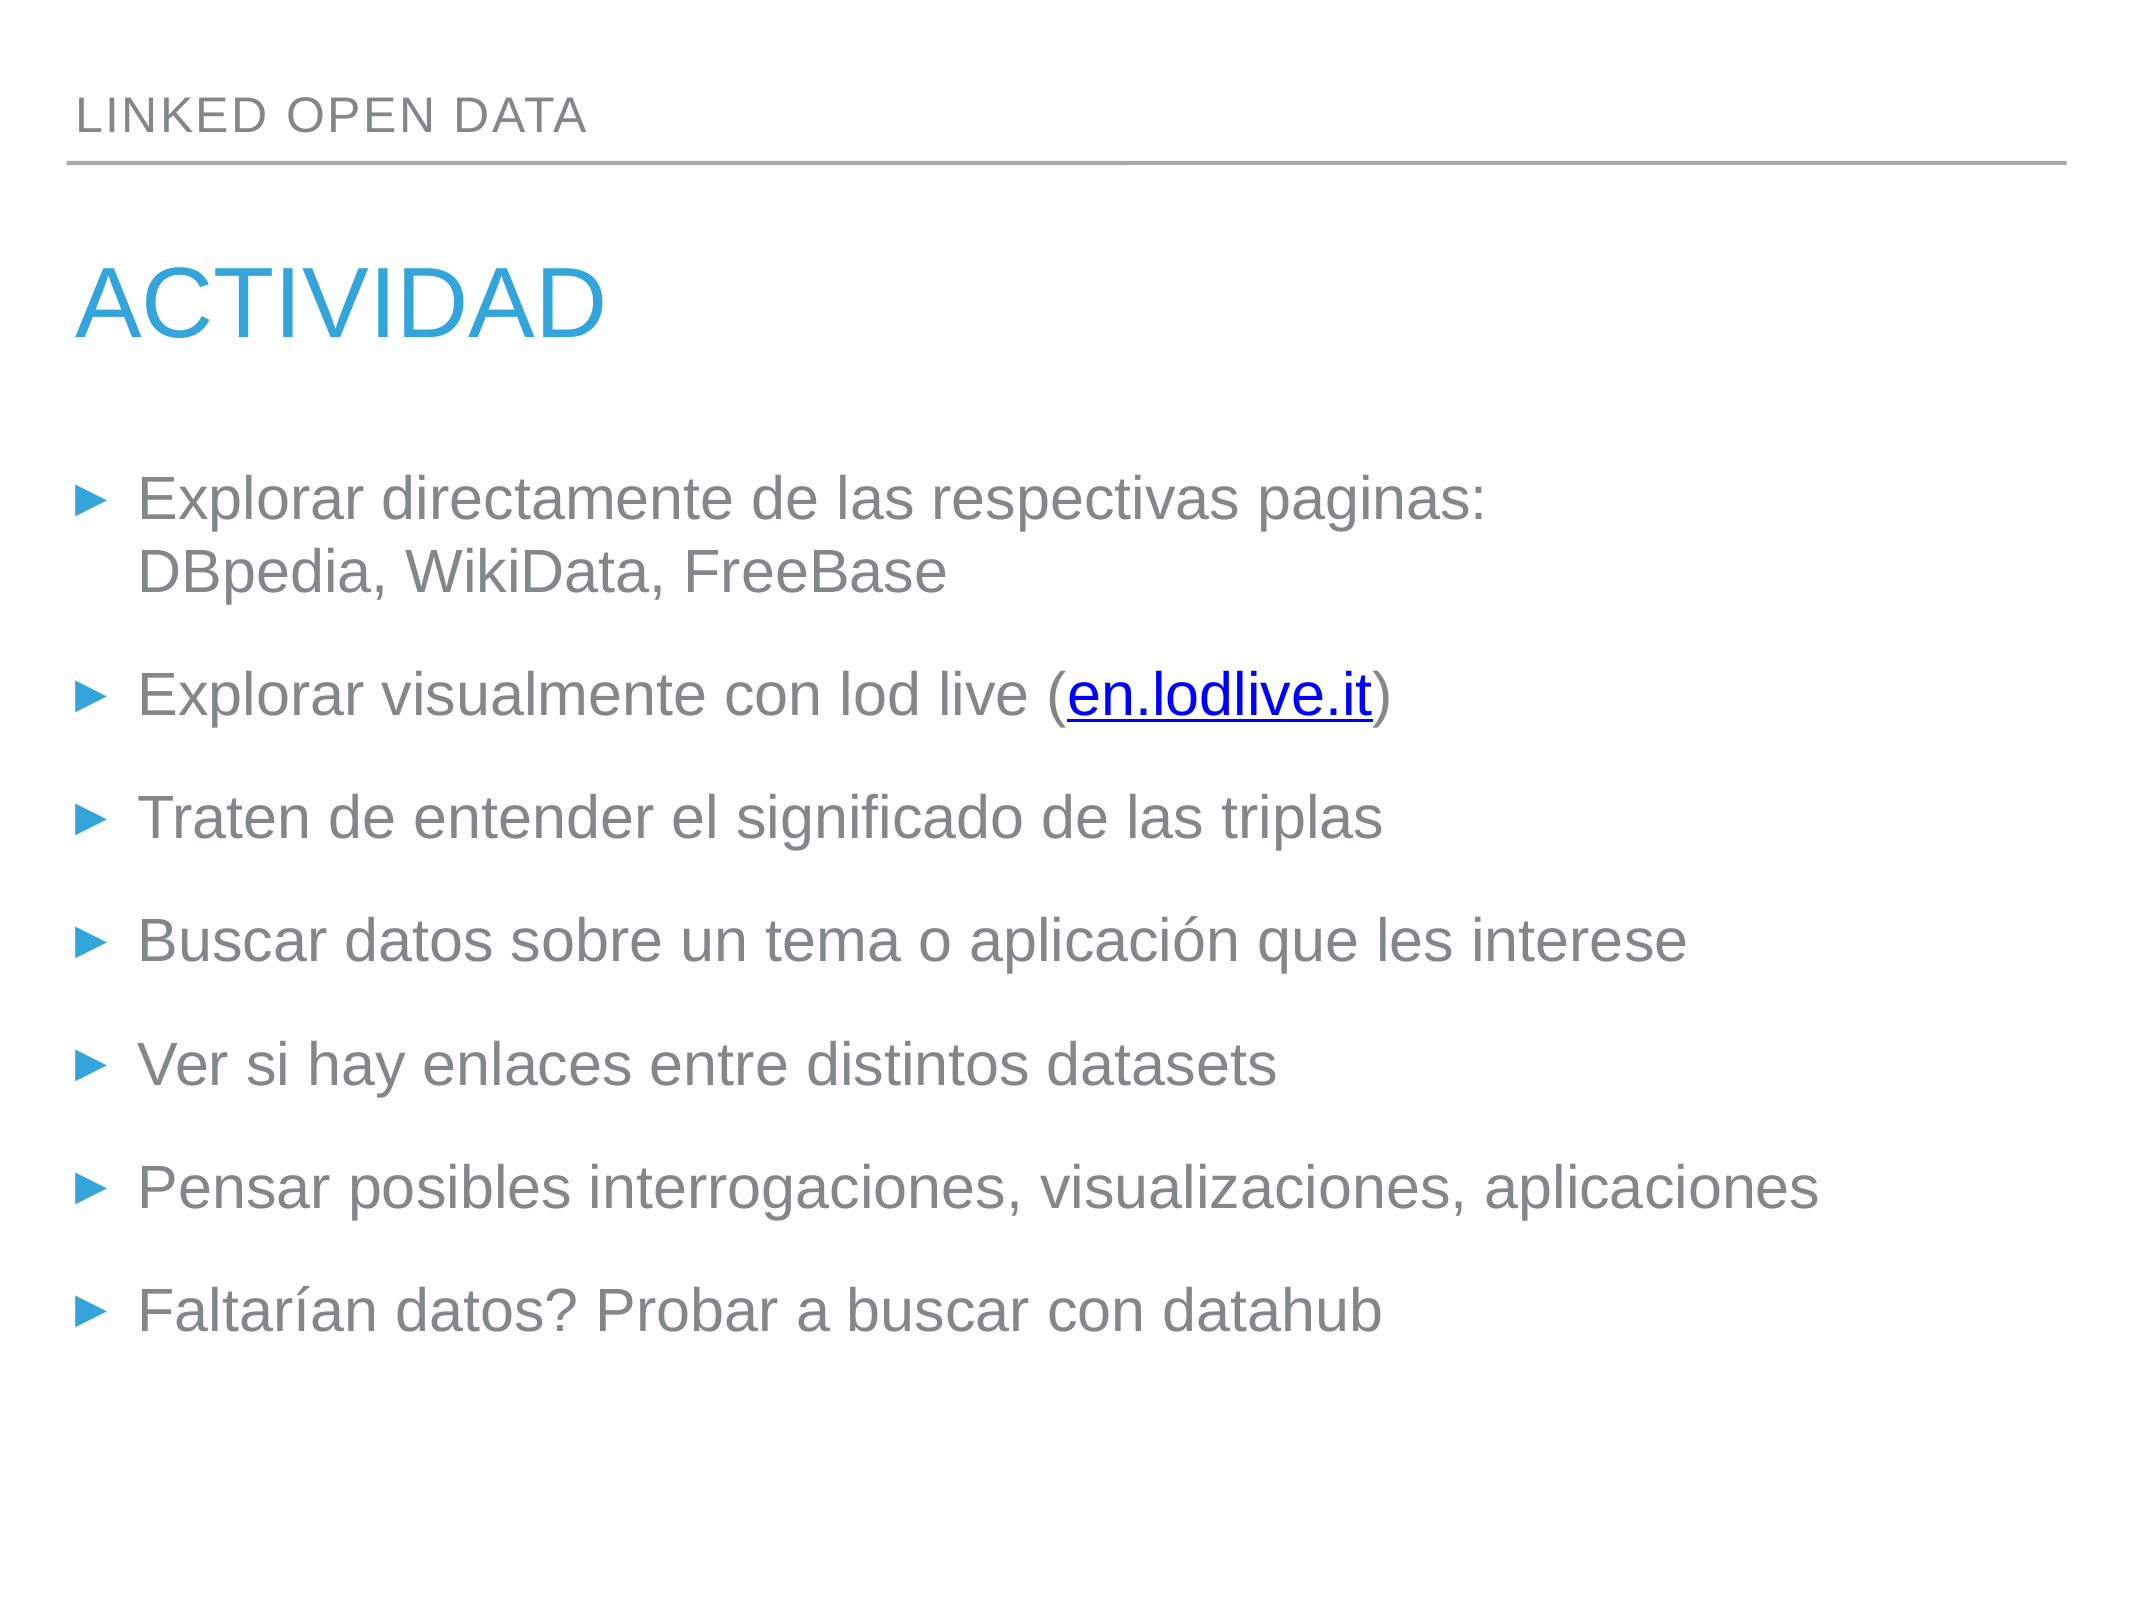

Linked open Data
# Actividad
Explorar directamente de las respectivas paginas:
DBpedia, WikiData, FreeBase
Explorar visualmente con lod live (en.lodlive.it)
Traten de entender el significado de las triplas
Buscar datos sobre un tema o aplicación que les interese
Ver si hay enlaces entre distintos datasets
Pensar posibles interrogaciones, visualizaciones, aplicaciones
Faltarían datos? Probar a buscar con datahub